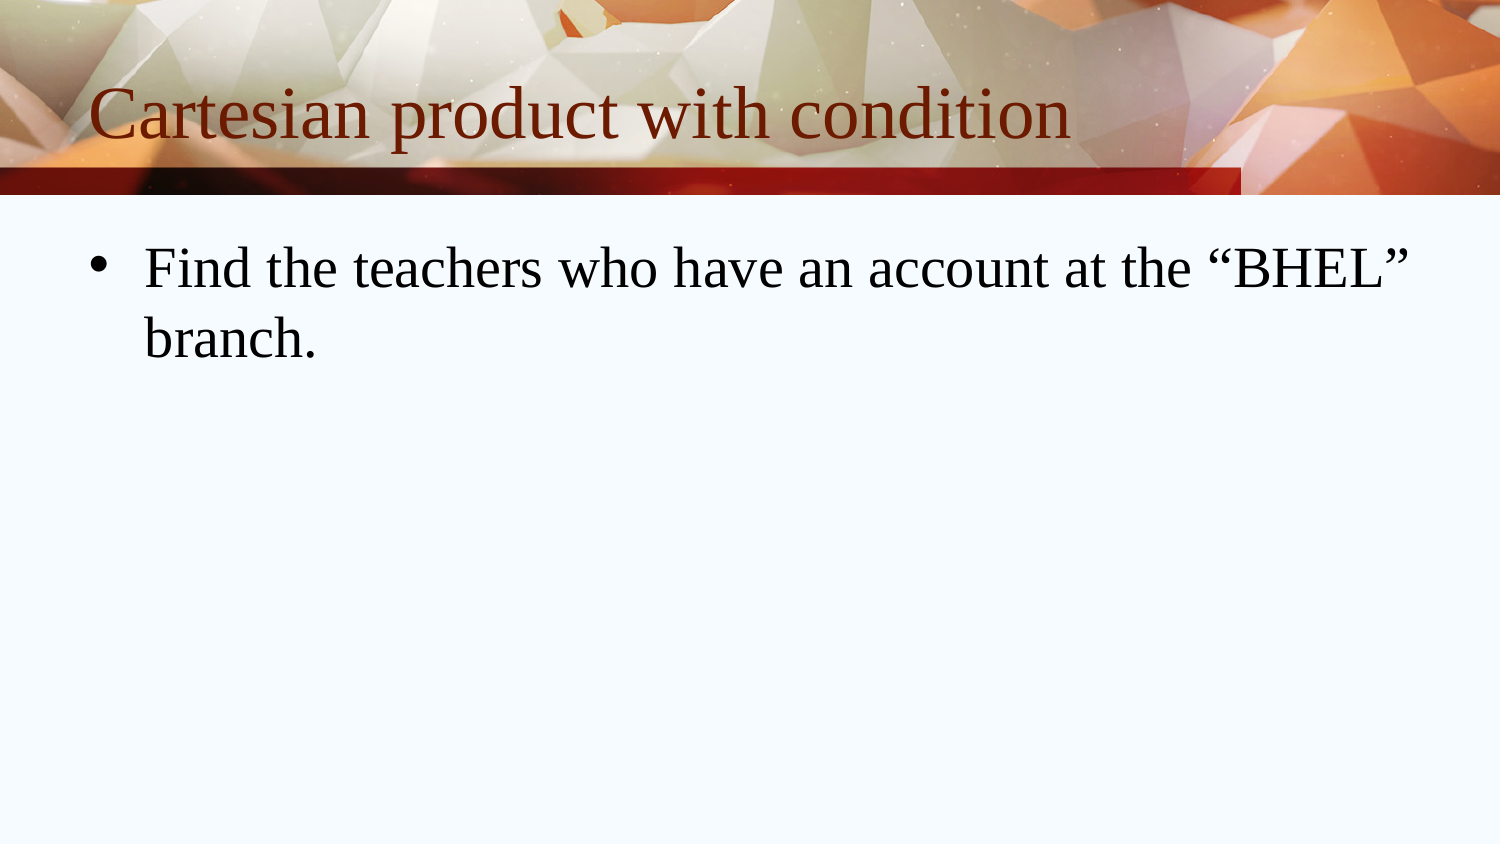

# Cartesian product with condition
Find the teachers who have an account at the “BHEL” branch.